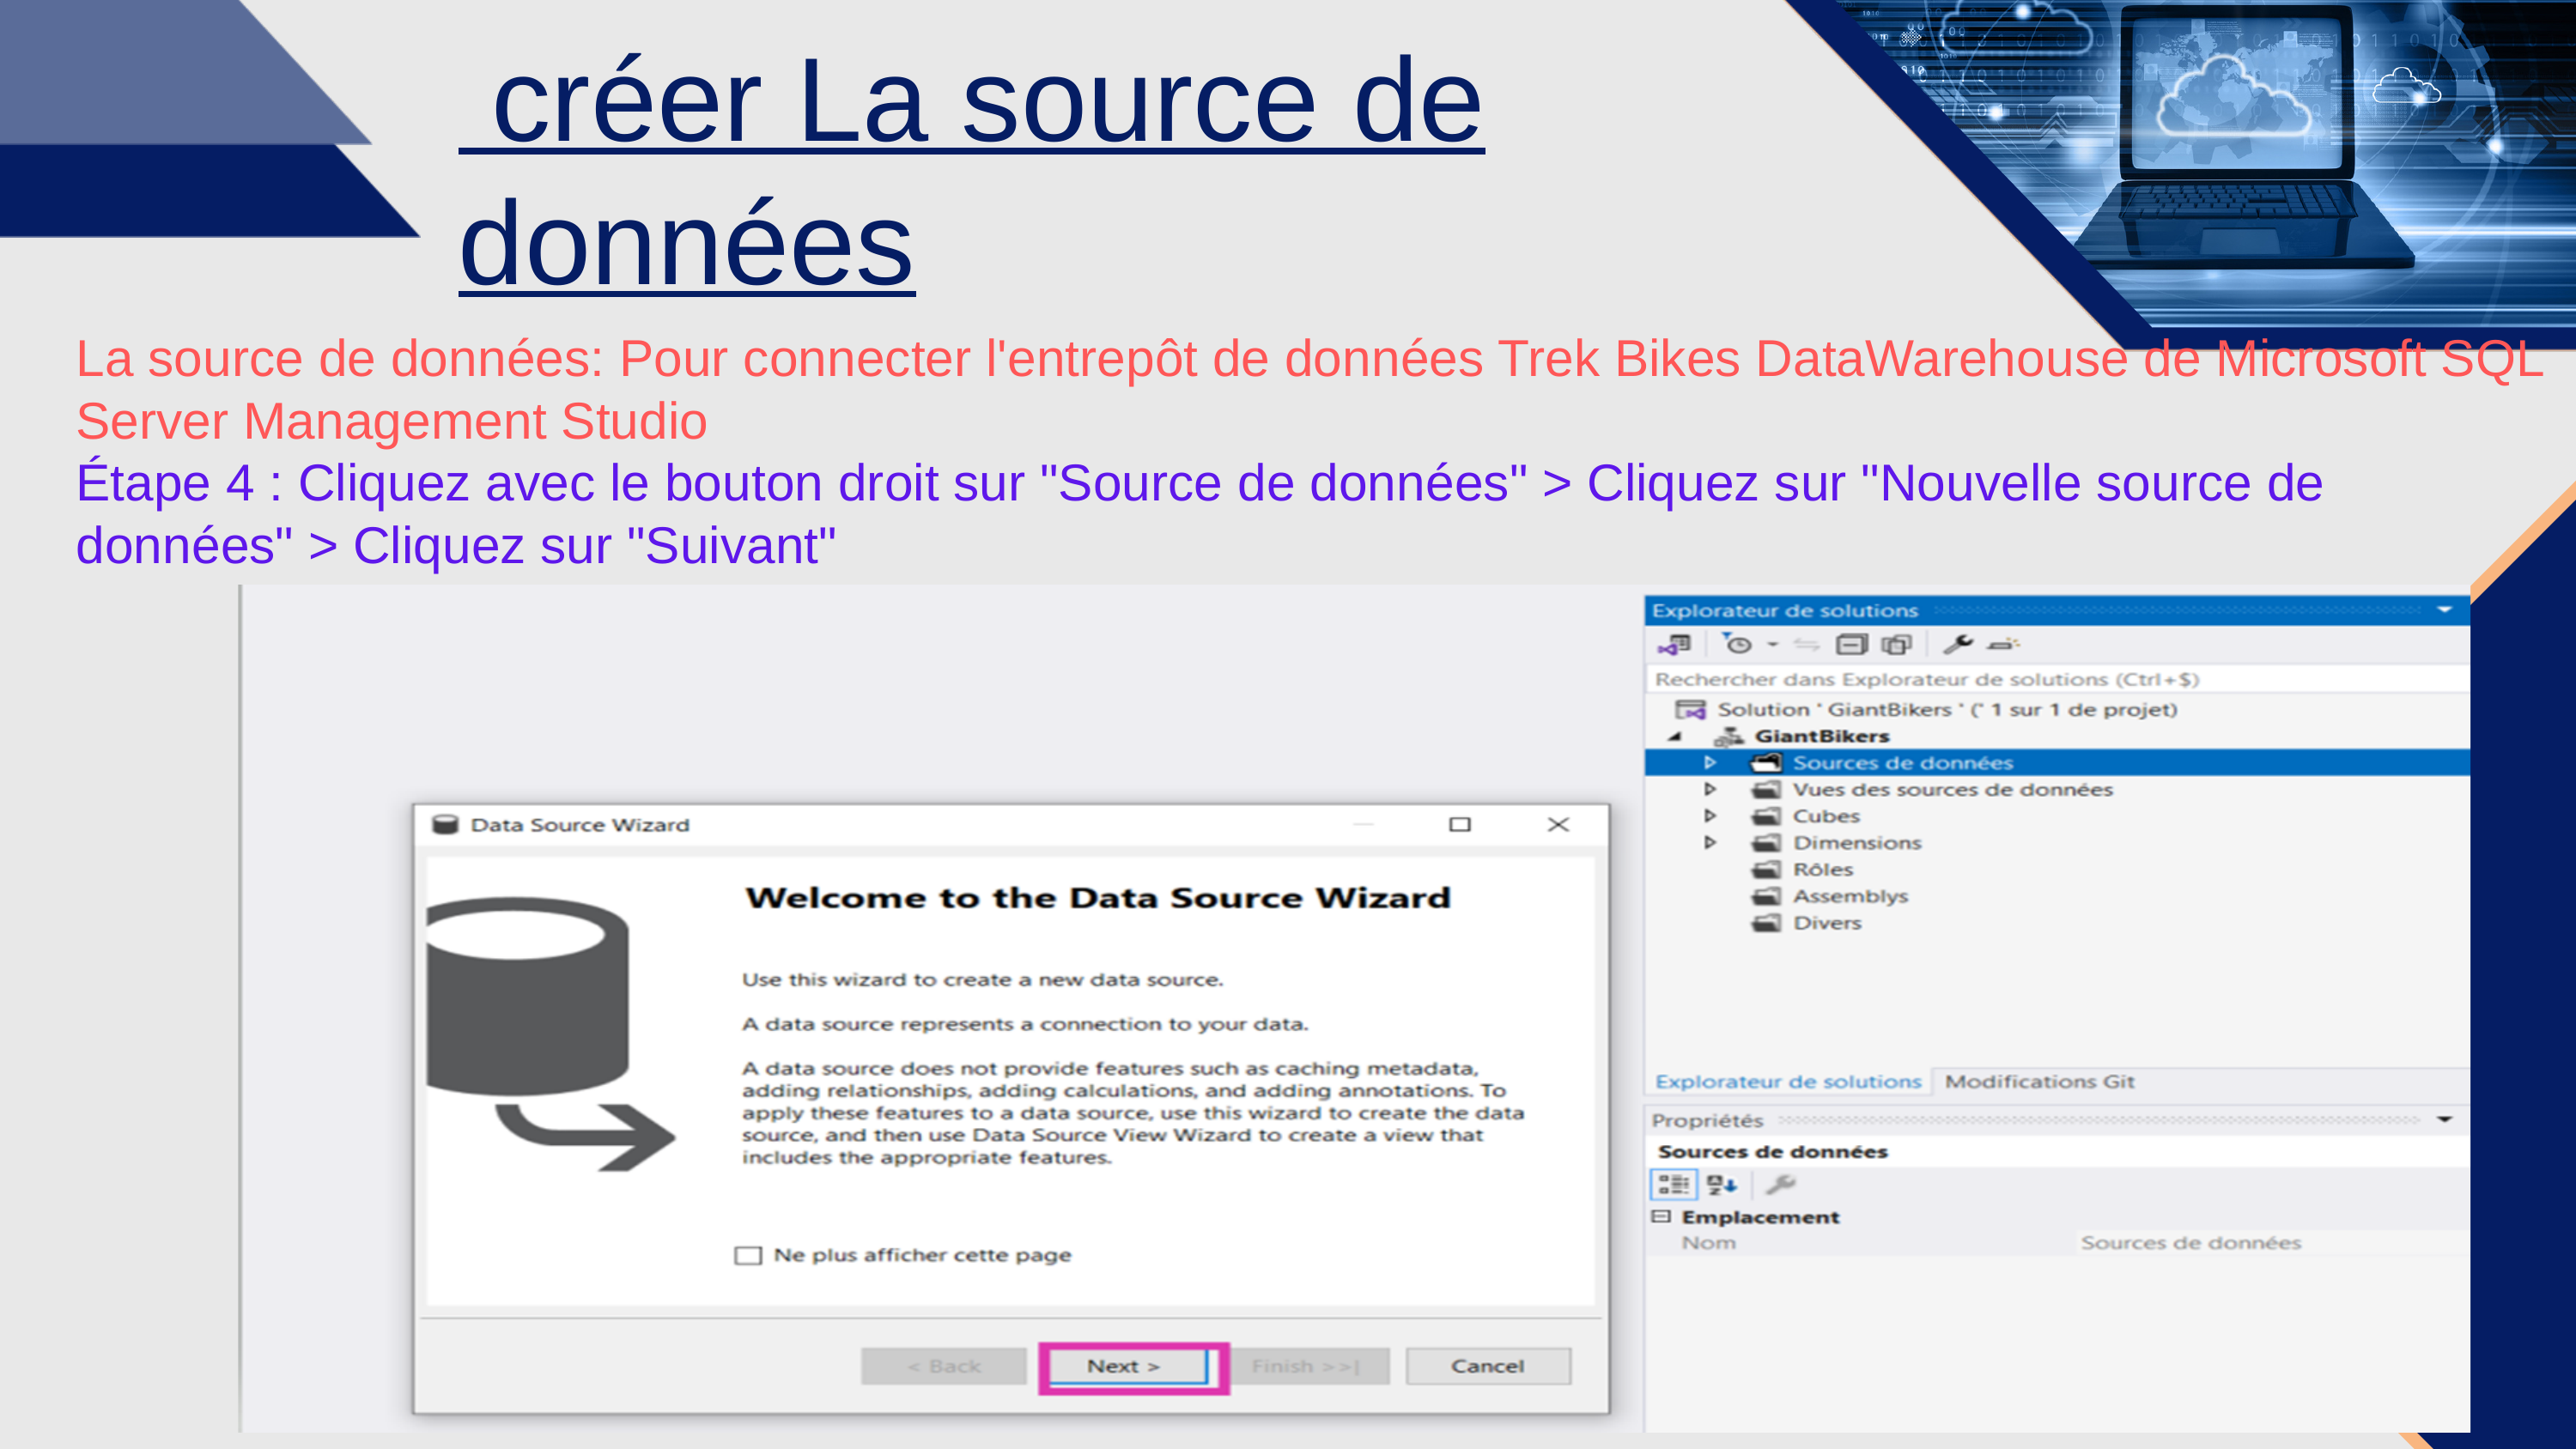

créer La source de données
La source de données: Pour connecter l'entrepôt de données Trek Bikes DataWarehouse de Microsoft SQL Server Management Studio
Étape 4 : Cliquez avec le bouton droit sur "Source de données" > Cliquez sur "Nouvelle source de données" > Cliquez sur "Suivant"